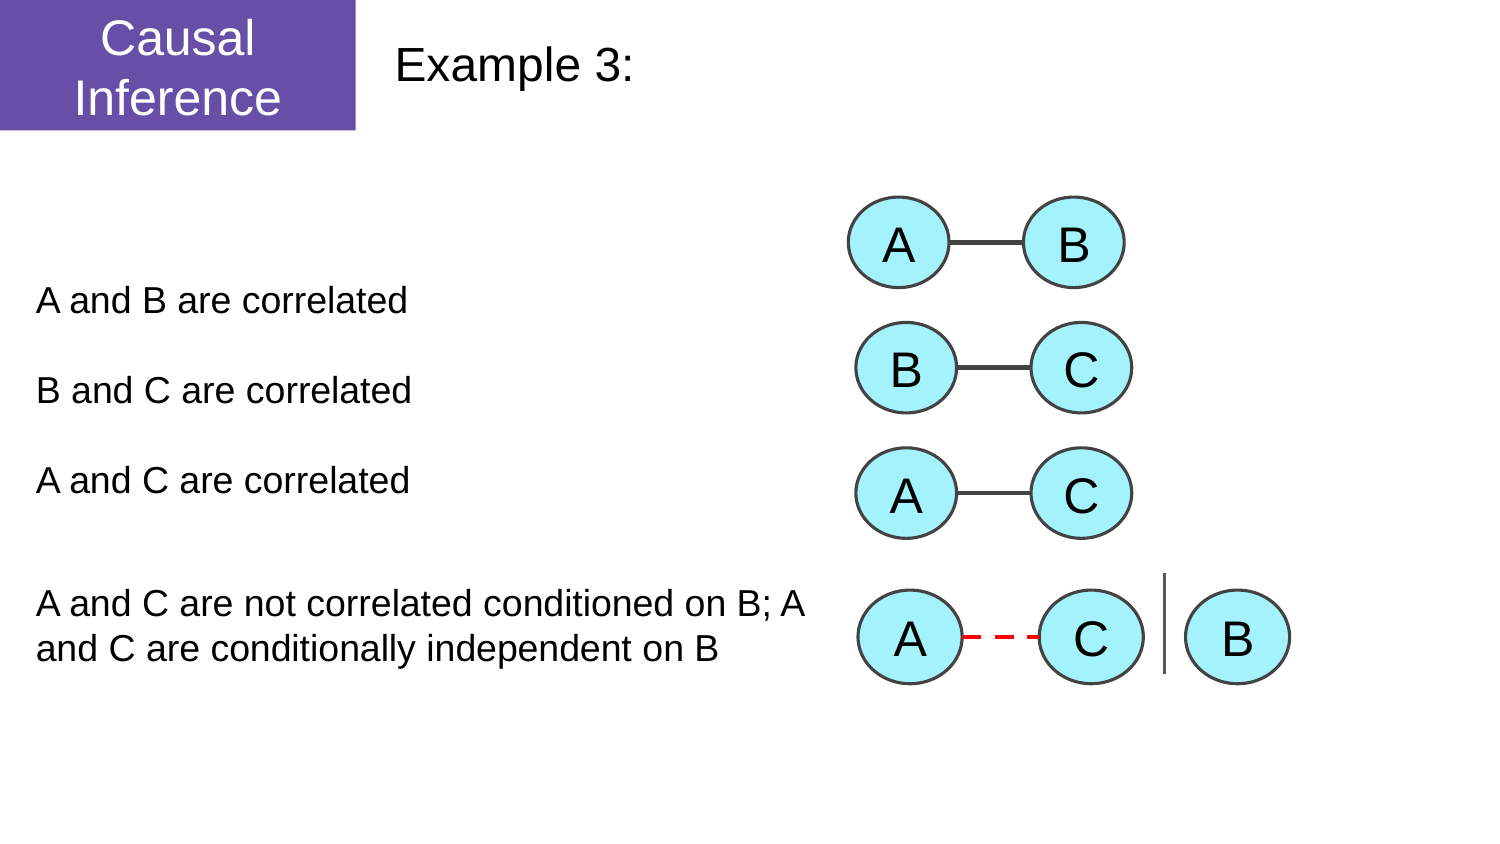

Causal Inference
# Example 3:
A
B
A and B are correlated
B and C are correlated
A and C are correlated
A and C are not correlated conditioned on B; A and C are conditionally independent on B
B
C
A
C
B
A
C